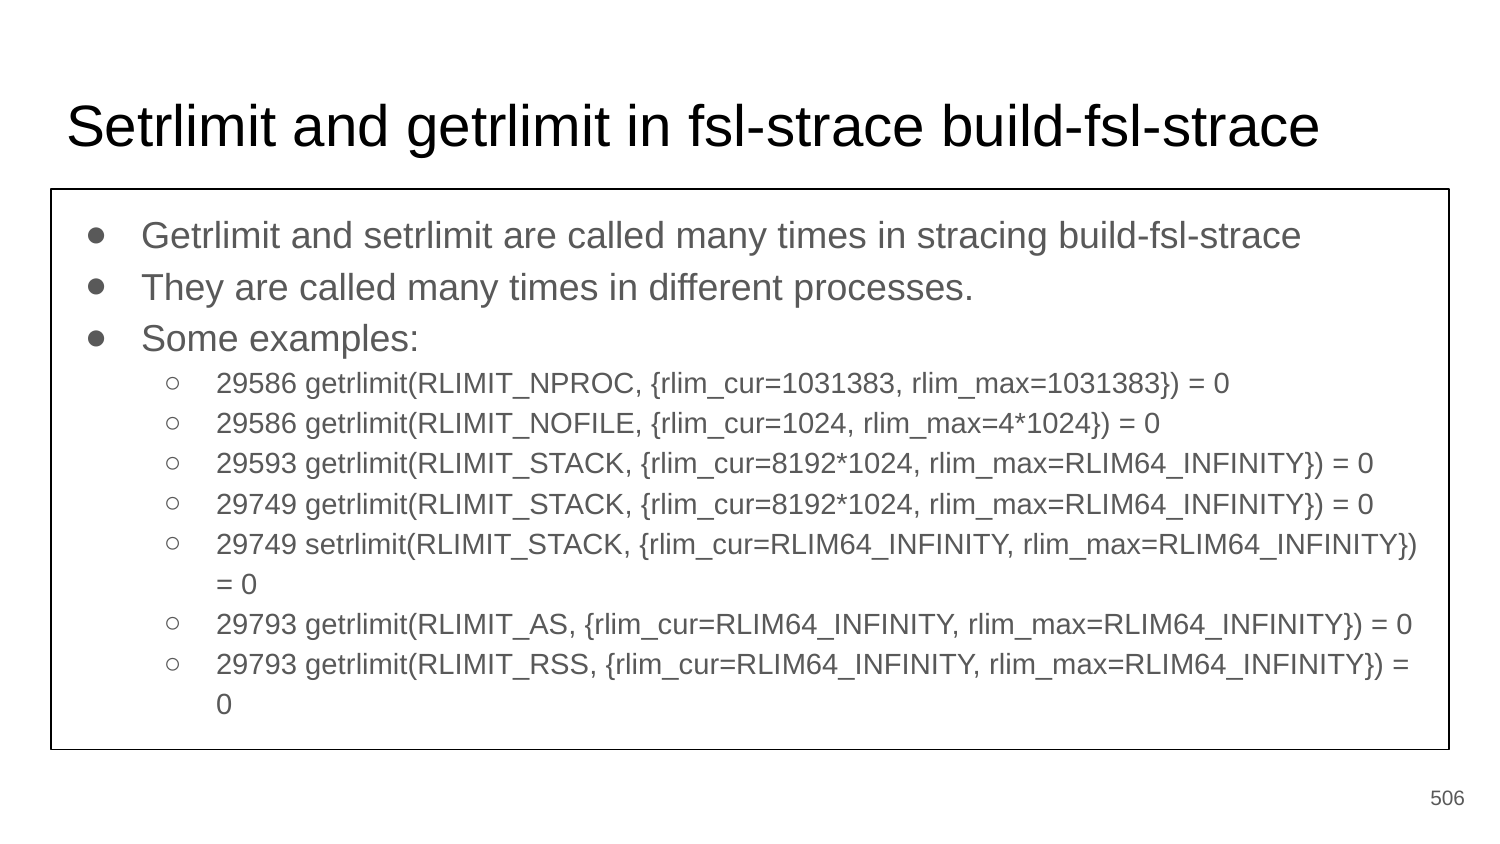

# Setrlimit and getrlimit in fsl-strace build-fsl-strace
Getrlimit and setrlimit are called many times in stracing build-fsl-strace
They are called many times in different processes.
Some examples:
29586 getrlimit(RLIMIT_NPROC, {rlim_cur=1031383, rlim_max=1031383}) = 0
29586 getrlimit(RLIMIT_NOFILE, {rlim_cur=1024, rlim_max=4*1024}) = 0
29593 getrlimit(RLIMIT_STACK, {rlim_cur=8192*1024, rlim_max=RLIM64_INFINITY}) = 0
29749 getrlimit(RLIMIT_STACK, {rlim_cur=8192*1024, rlim_max=RLIM64_INFINITY}) = 0
29749 setrlimit(RLIMIT_STACK, {rlim_cur=RLIM64_INFINITY, rlim_max=RLIM64_INFINITY}) = 0
29793 getrlimit(RLIMIT_AS, {rlim_cur=RLIM64_INFINITY, rlim_max=RLIM64_INFINITY}) = 0
29793 getrlimit(RLIMIT_RSS, {rlim_cur=RLIM64_INFINITY, rlim_max=RLIM64_INFINITY}) = 0
506